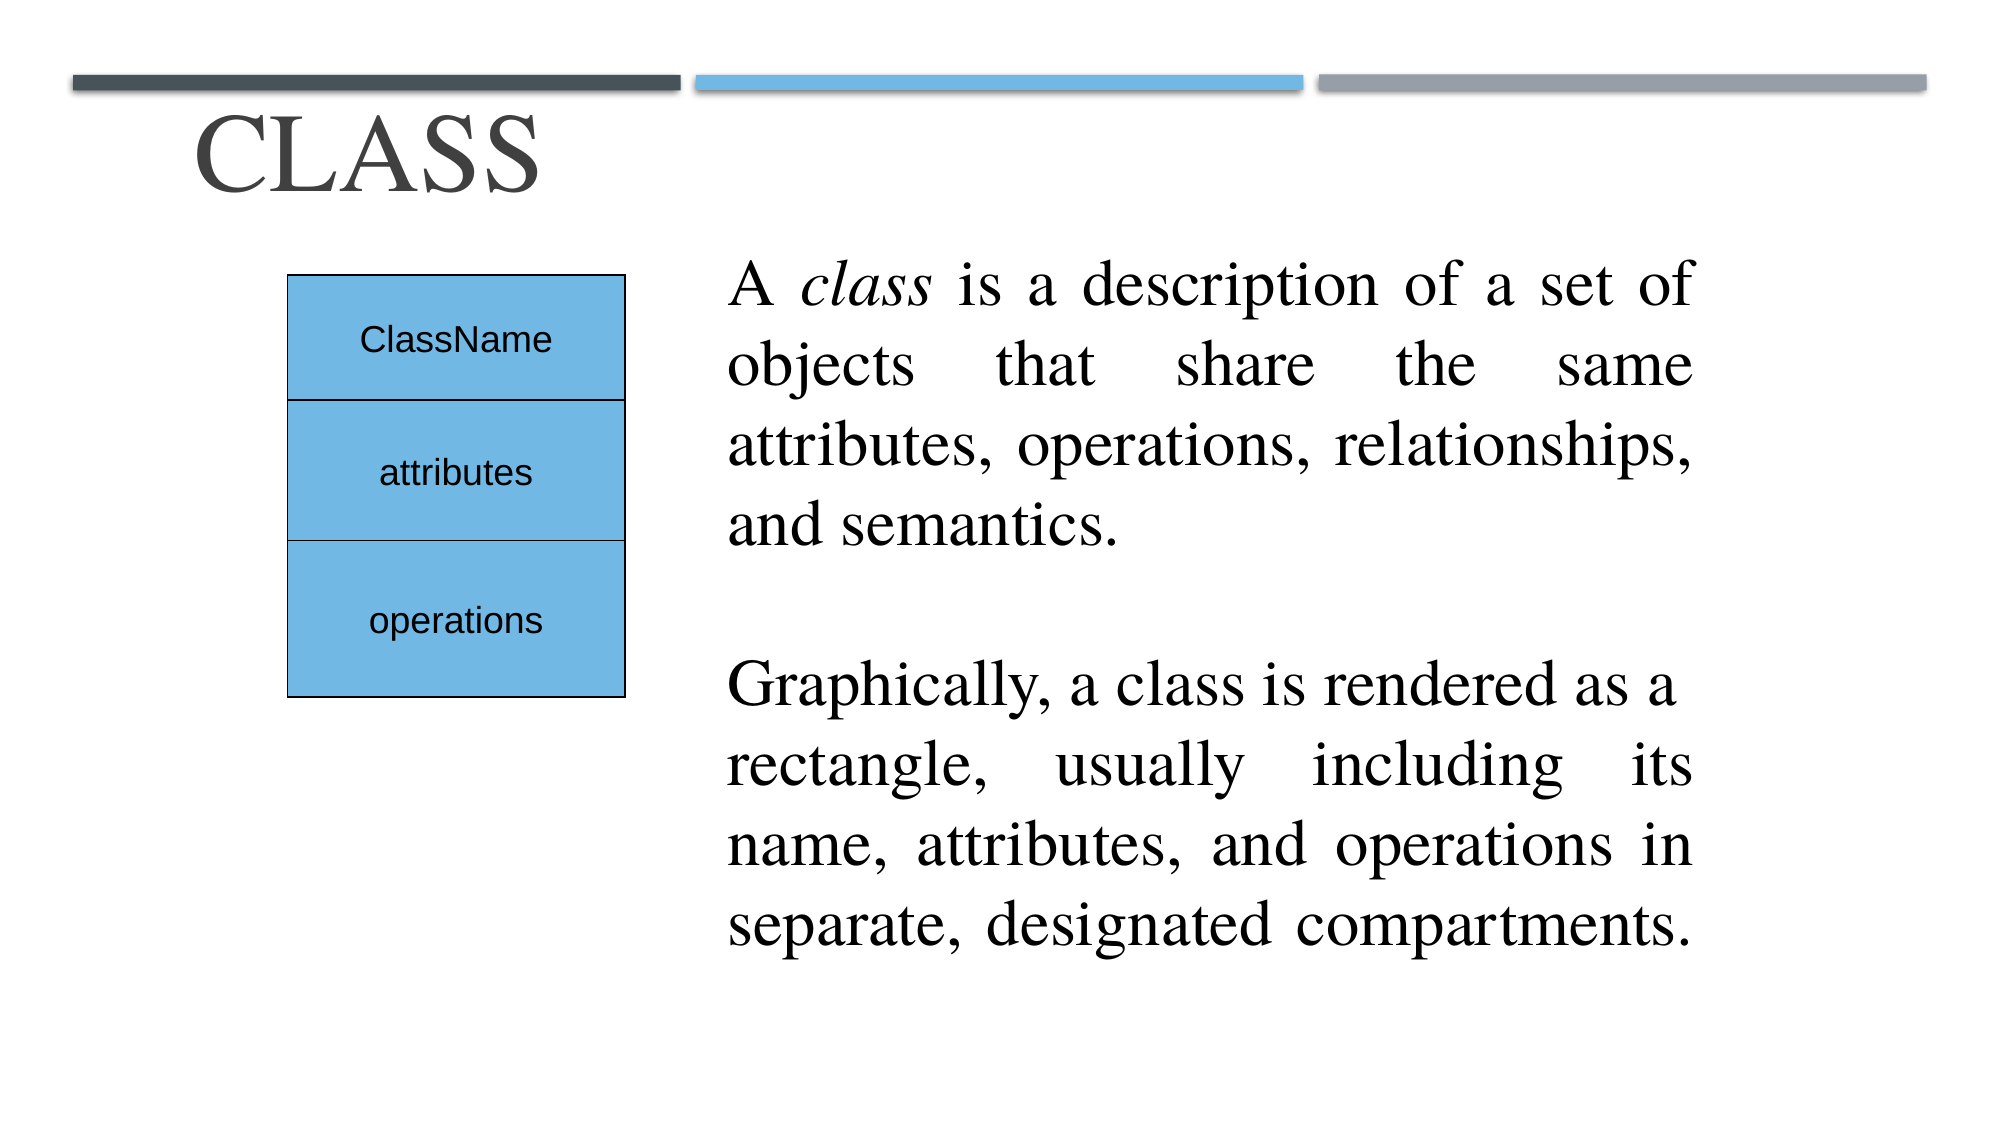

# Class
A class is a description of a set of objects that share the same attributes, operations, relationships, and semantics.

Graphically, a class is rendered as a
rectangle, usually including its name, attributes, and operations in separate, designated compartments.
ClassName
attributes
operations